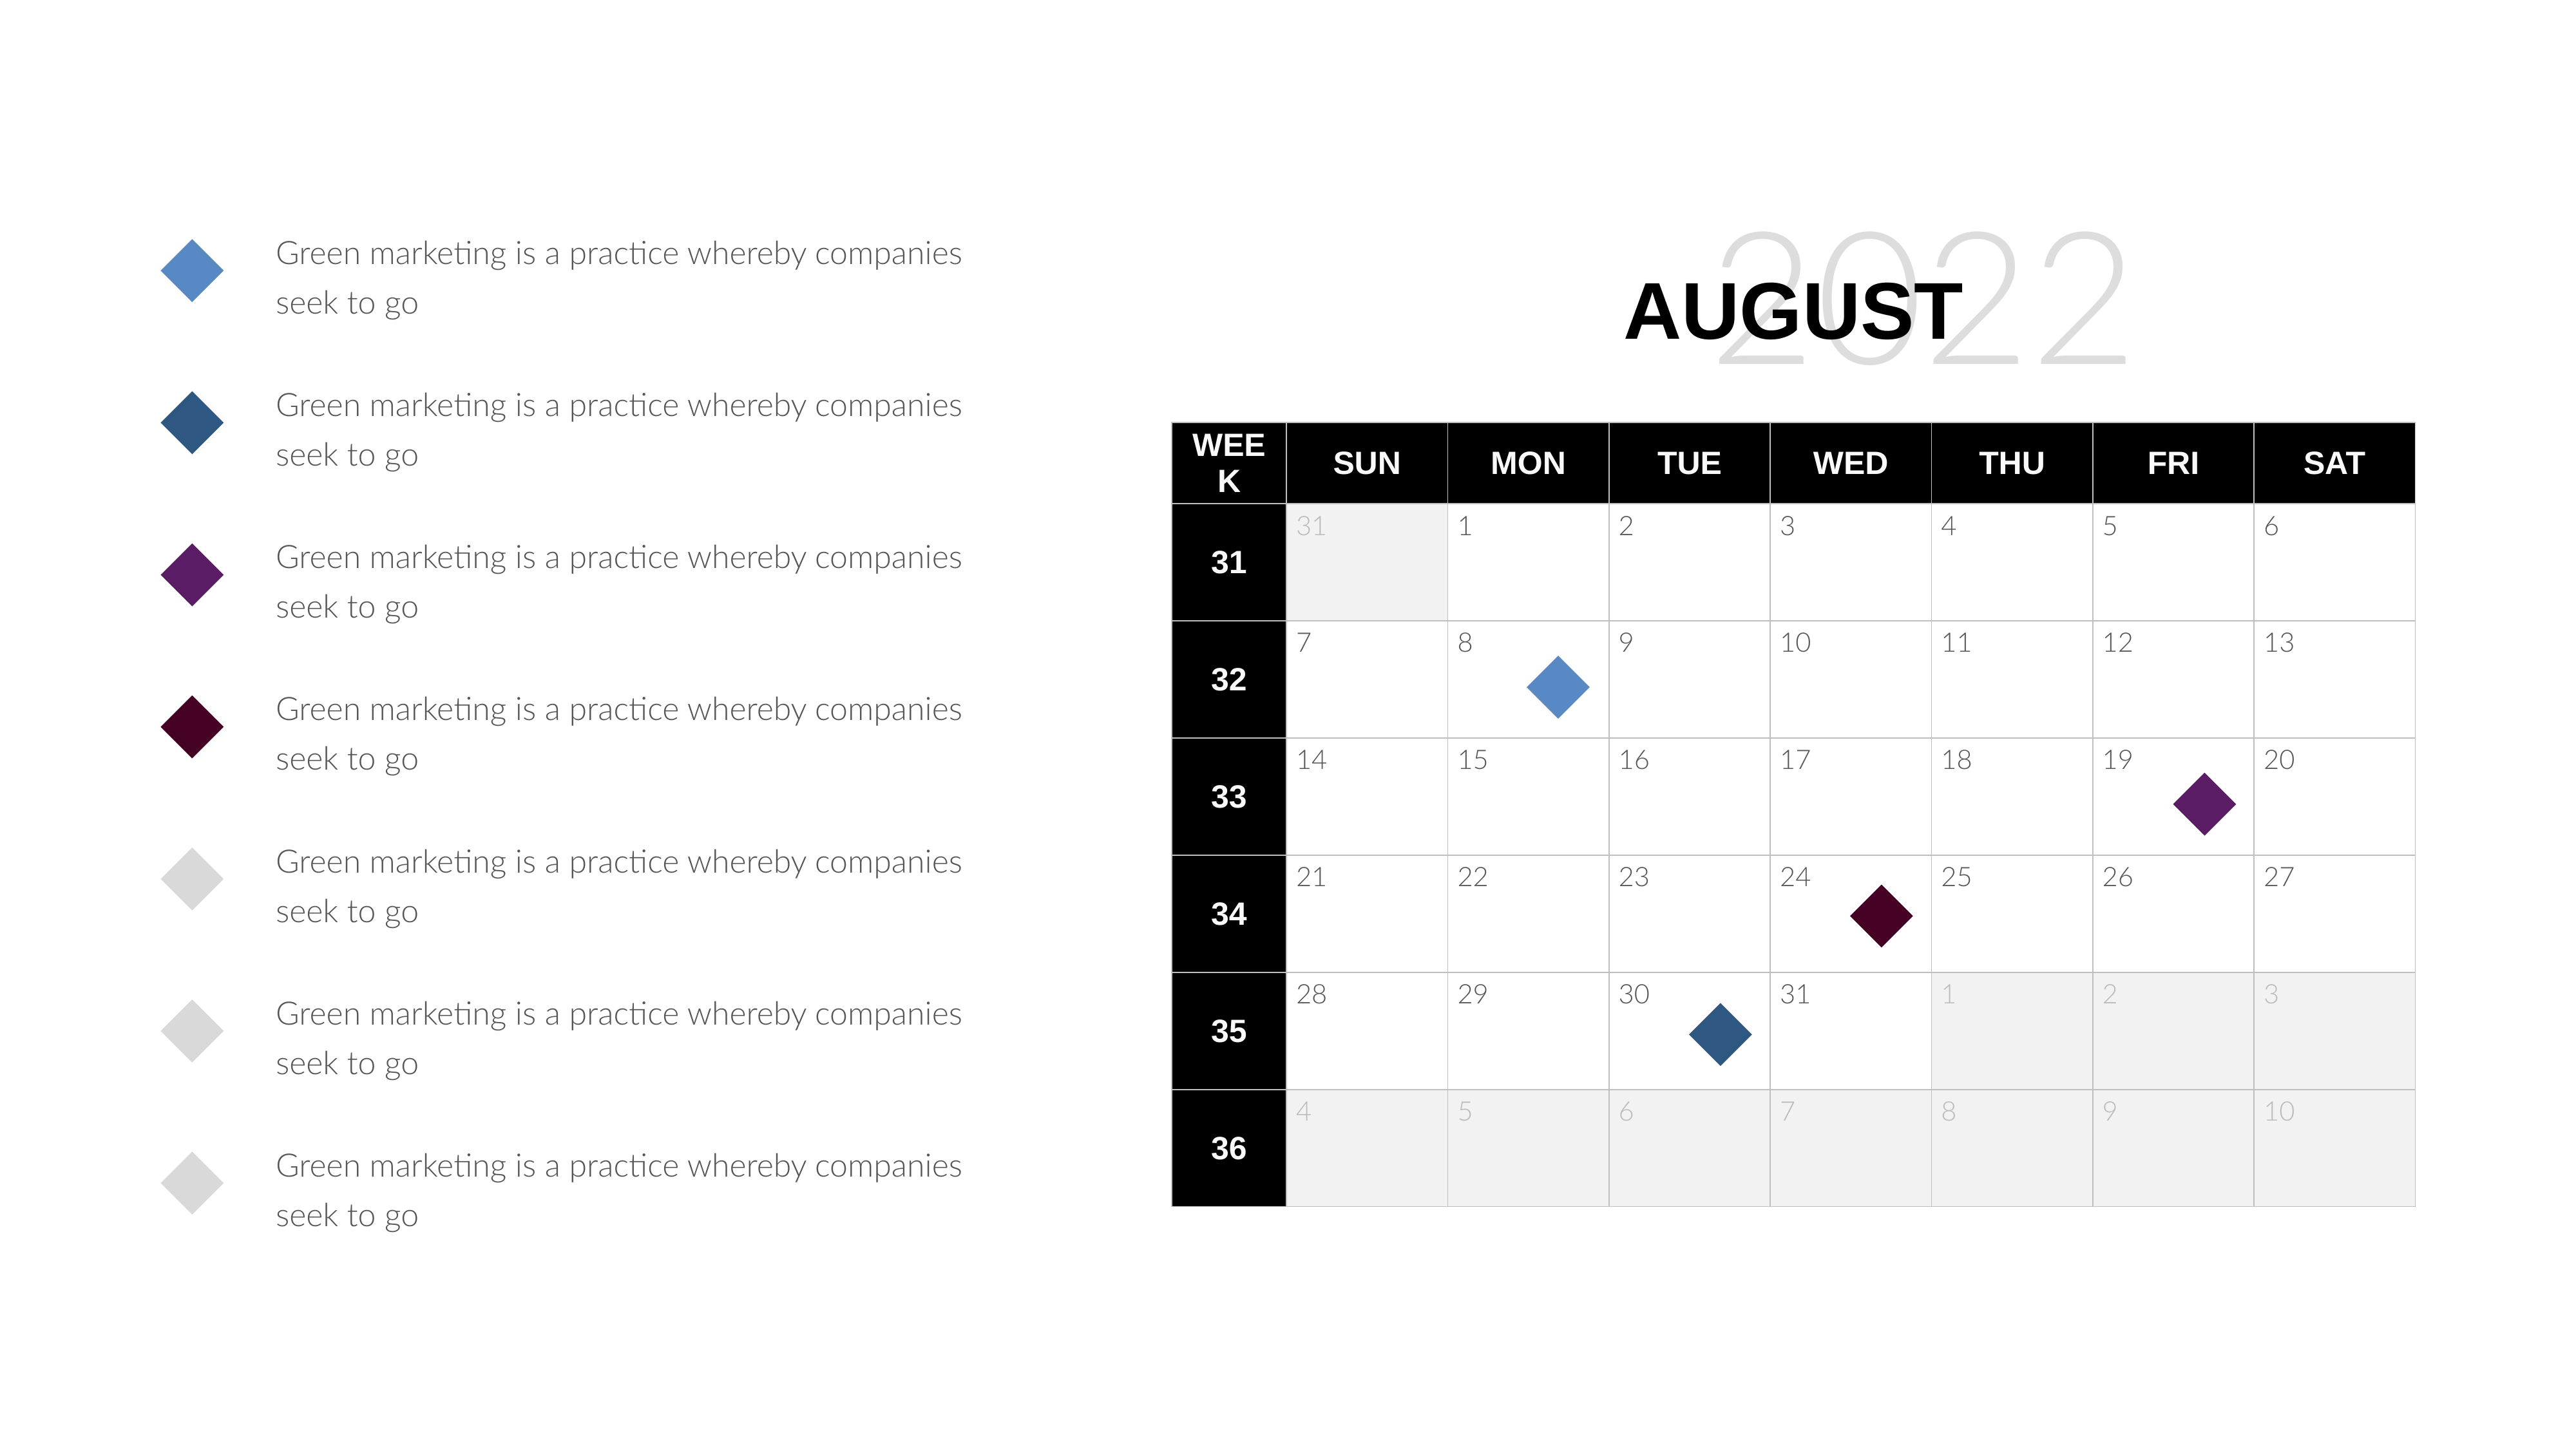

2022
Green marketing is a practice whereby companies seek to go

Green marketing is a practice whereby companies seek to go

Green marketing is a practice whereby companies seek to go

Green marketing is a practice whereby companies seek to go

Green marketing is a practice whereby companies seek to go

Green marketing is a practice whereby companies seek to go

Green marketing is a practice whereby companies seek to go

AUGUST
| WEEK | SUN | MON | TUE | WED | THU | FRI | SAT |
| --- | --- | --- | --- | --- | --- | --- | --- |
| 31 | 31 | 1 | 2 | 3 | 4 | 5 | 6 |
| 32 | 7 | 8 | 9 | 10 | 11 | 12 | 13 |
| 33 | 14 | 15 | 16 | 17 | 18 | 19 | 20 |
| 34 | 21 | 22 | 23 | 24 | 25 | 26 | 27 |
| 35 | 28 | 29 | 30 | 31 | 1 | 2 | 3 |
| 36 | 4 | 5 | 6 | 7 | 8 | 9 | 10 |